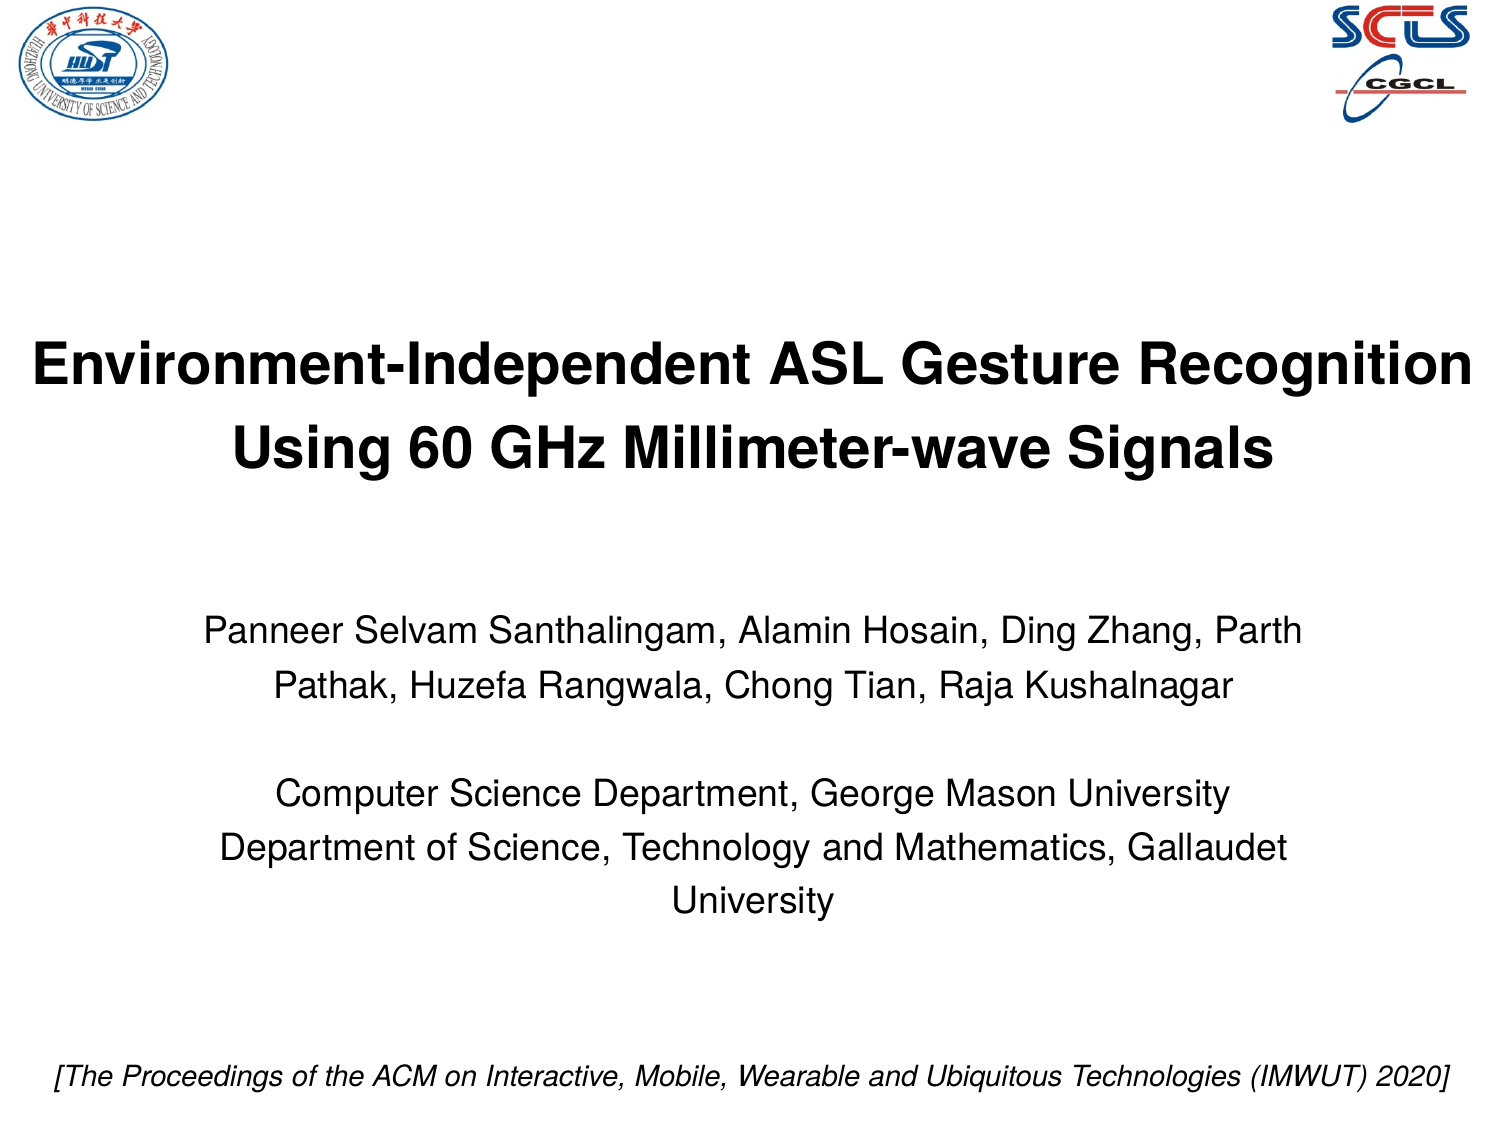

# Environment-Independent ASL Gesture Recognition Using 60 GHz Millimeter-wave Signals
Panneer Selvam Santhalingam, Alamin Hosain, Ding Zhang, Parth Pathak, Huzefa Rangwala, Chong Tian, Raja Kushalnagar

Computer Science Department, George Mason University
Department of Science, Technology and Mathematics, Gallaudet University
[The Proceedings of the ACM on Interactive, Mobile, Wearable and Ubiquitous Technologies (IMWUT) 2020]